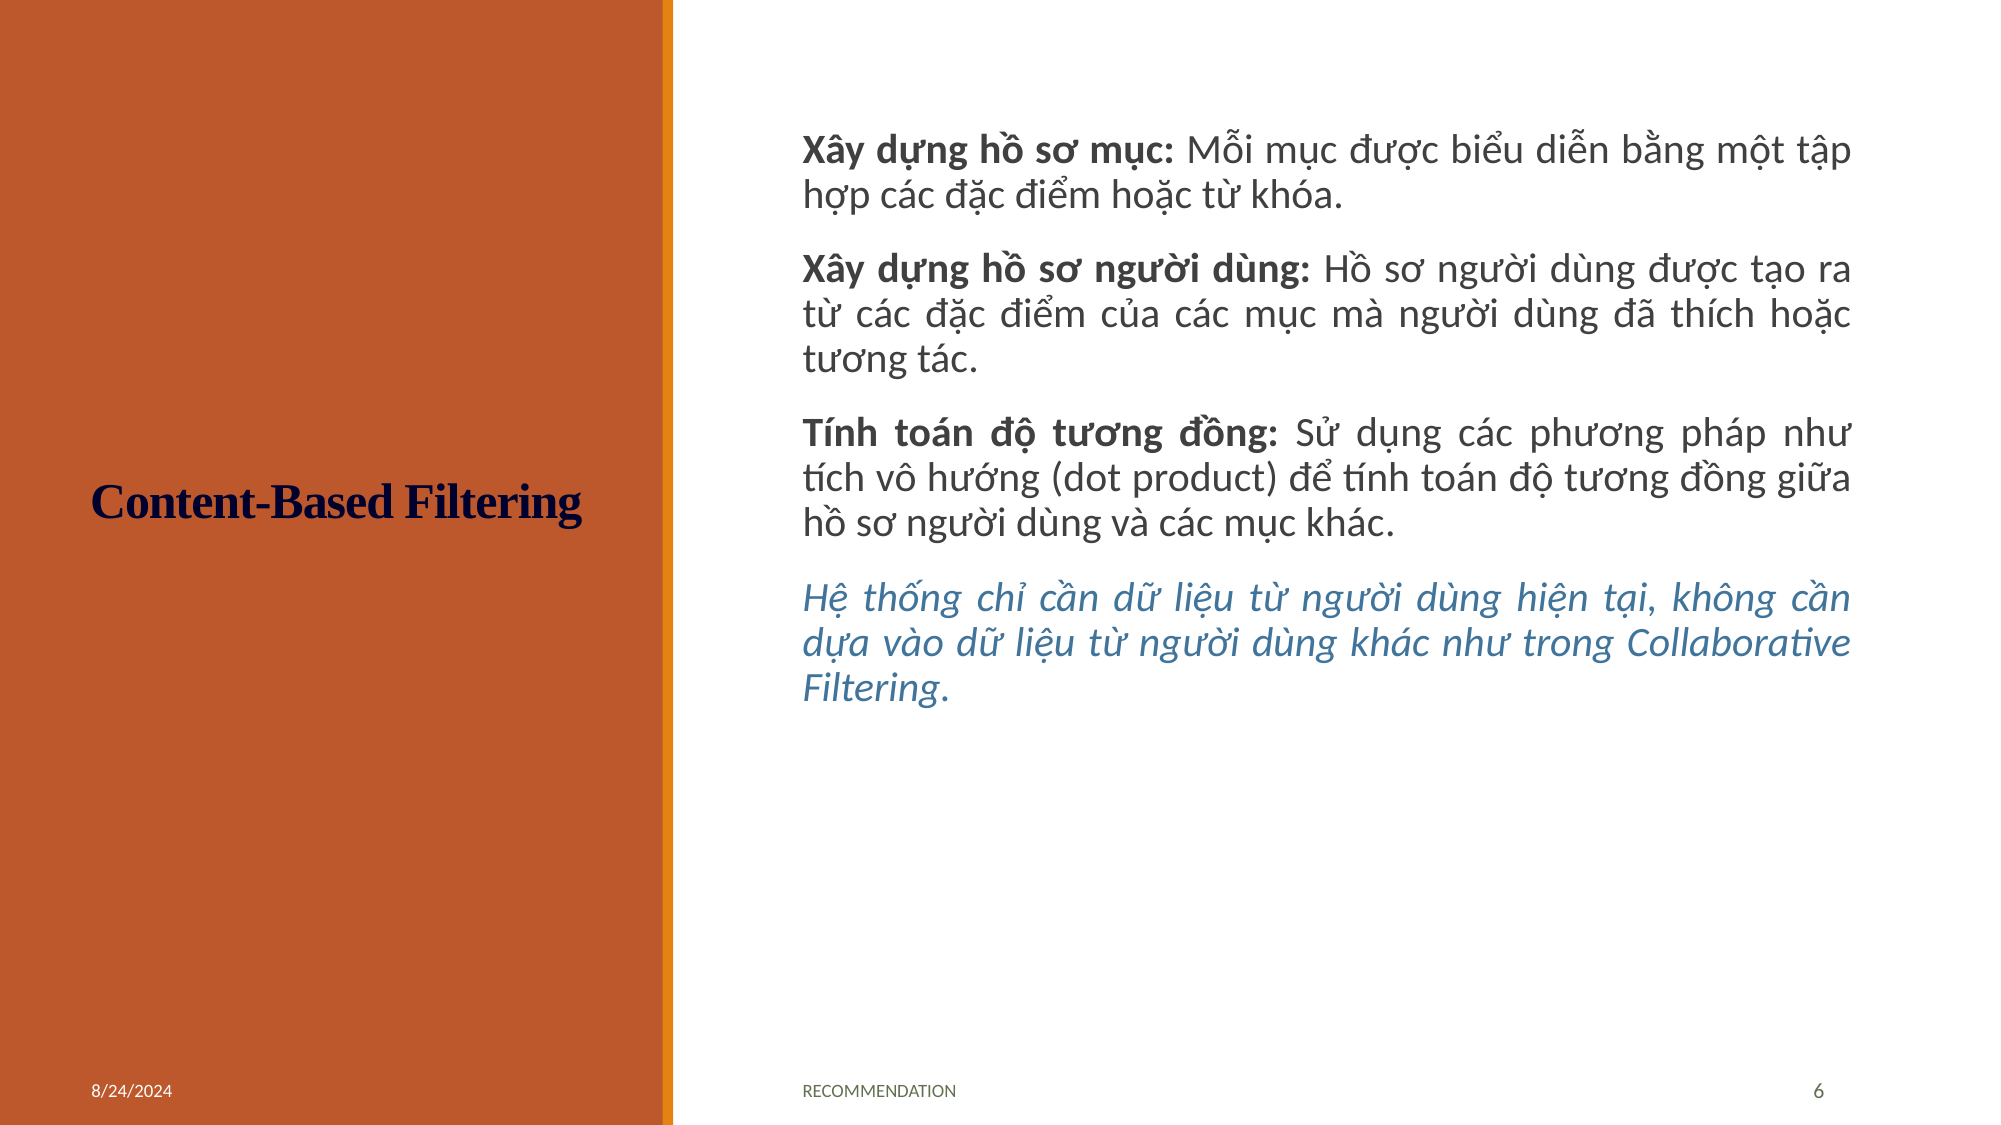

# Content-Based Filtering
Xây dựng hồ sơ mục: Mỗi mục được biểu diễn bằng một tập hợp các đặc điểm hoặc từ khóa.
Xây dựng hồ sơ người dùng: Hồ sơ người dùng được tạo ra từ các đặc điểm của các mục mà người dùng đã thích hoặc tương tác.
Tính toán độ tương đồng: Sử dụng các phương pháp như tích vô hướng (dot product) để tính toán độ tương đồng giữa hồ sơ người dùng và các mục khác.
Hệ thống chỉ cần dữ liệu từ người dùng hiện tại, không cần dựa vào dữ liệu từ người dùng khác như trong Collaborative Filtering.

8/24/2024
Recommendation
6